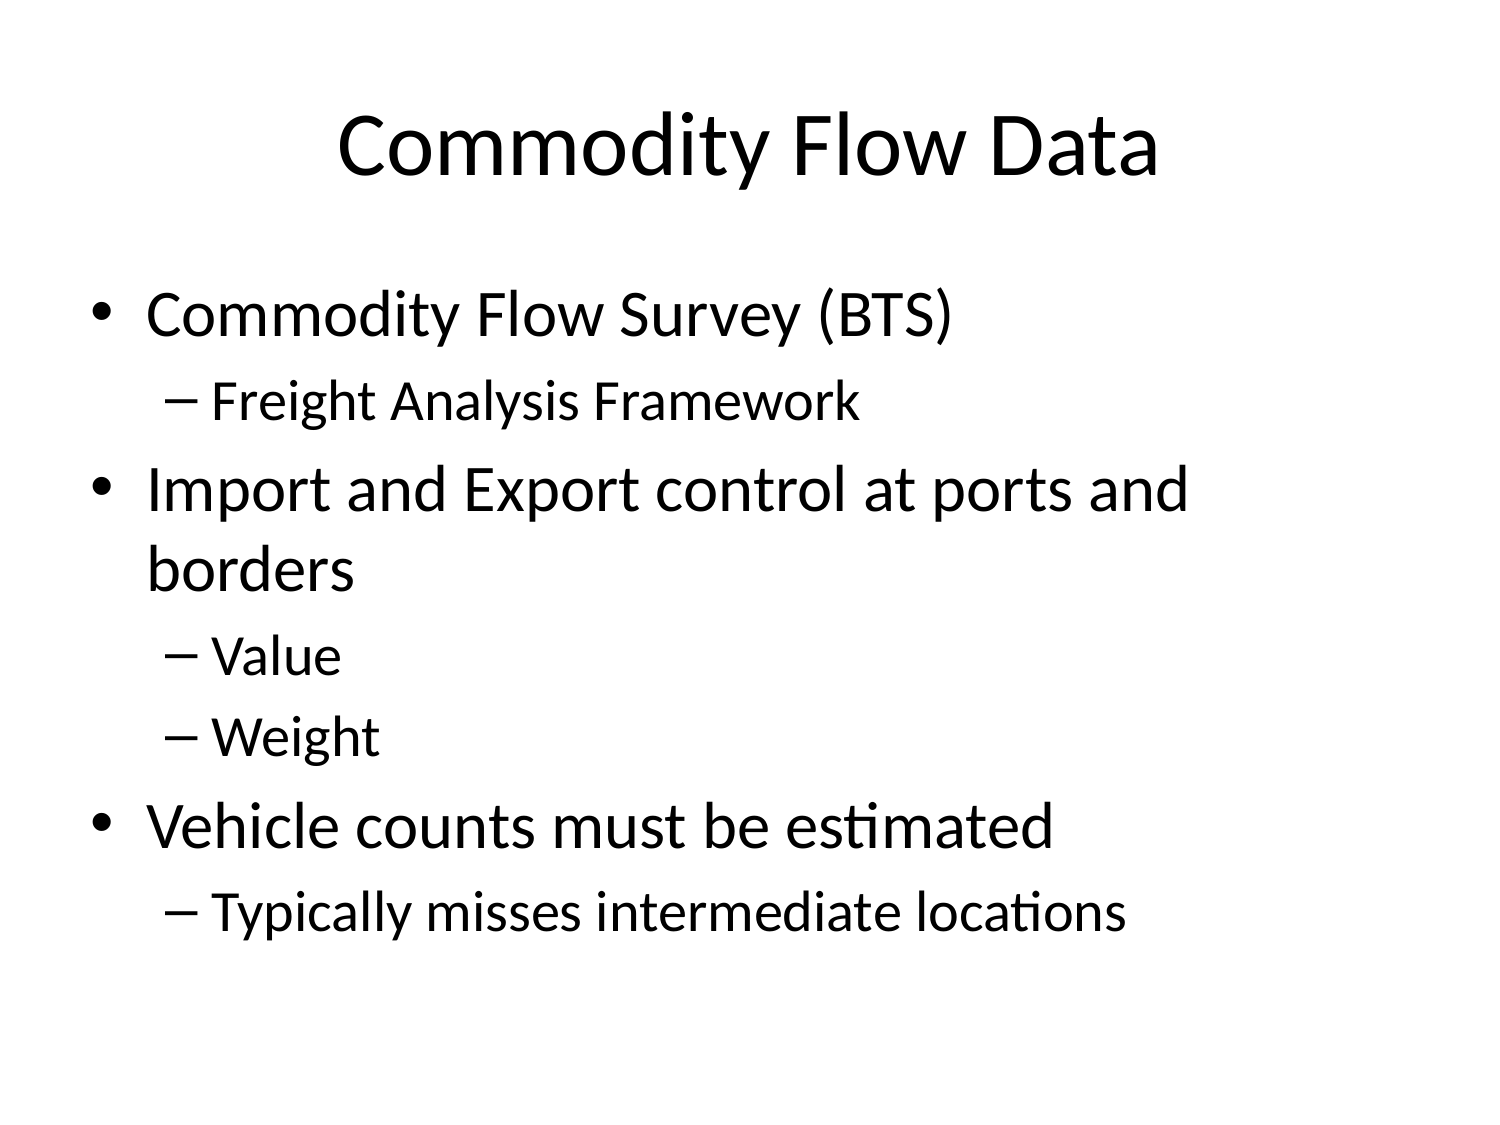

# Commodity Flow Data
Commodity Flow Survey (BTS)
Freight Analysis Framework
Import and Export control at ports and borders
Value
Weight
Vehicle counts must be estimated
Typically misses intermediate locations